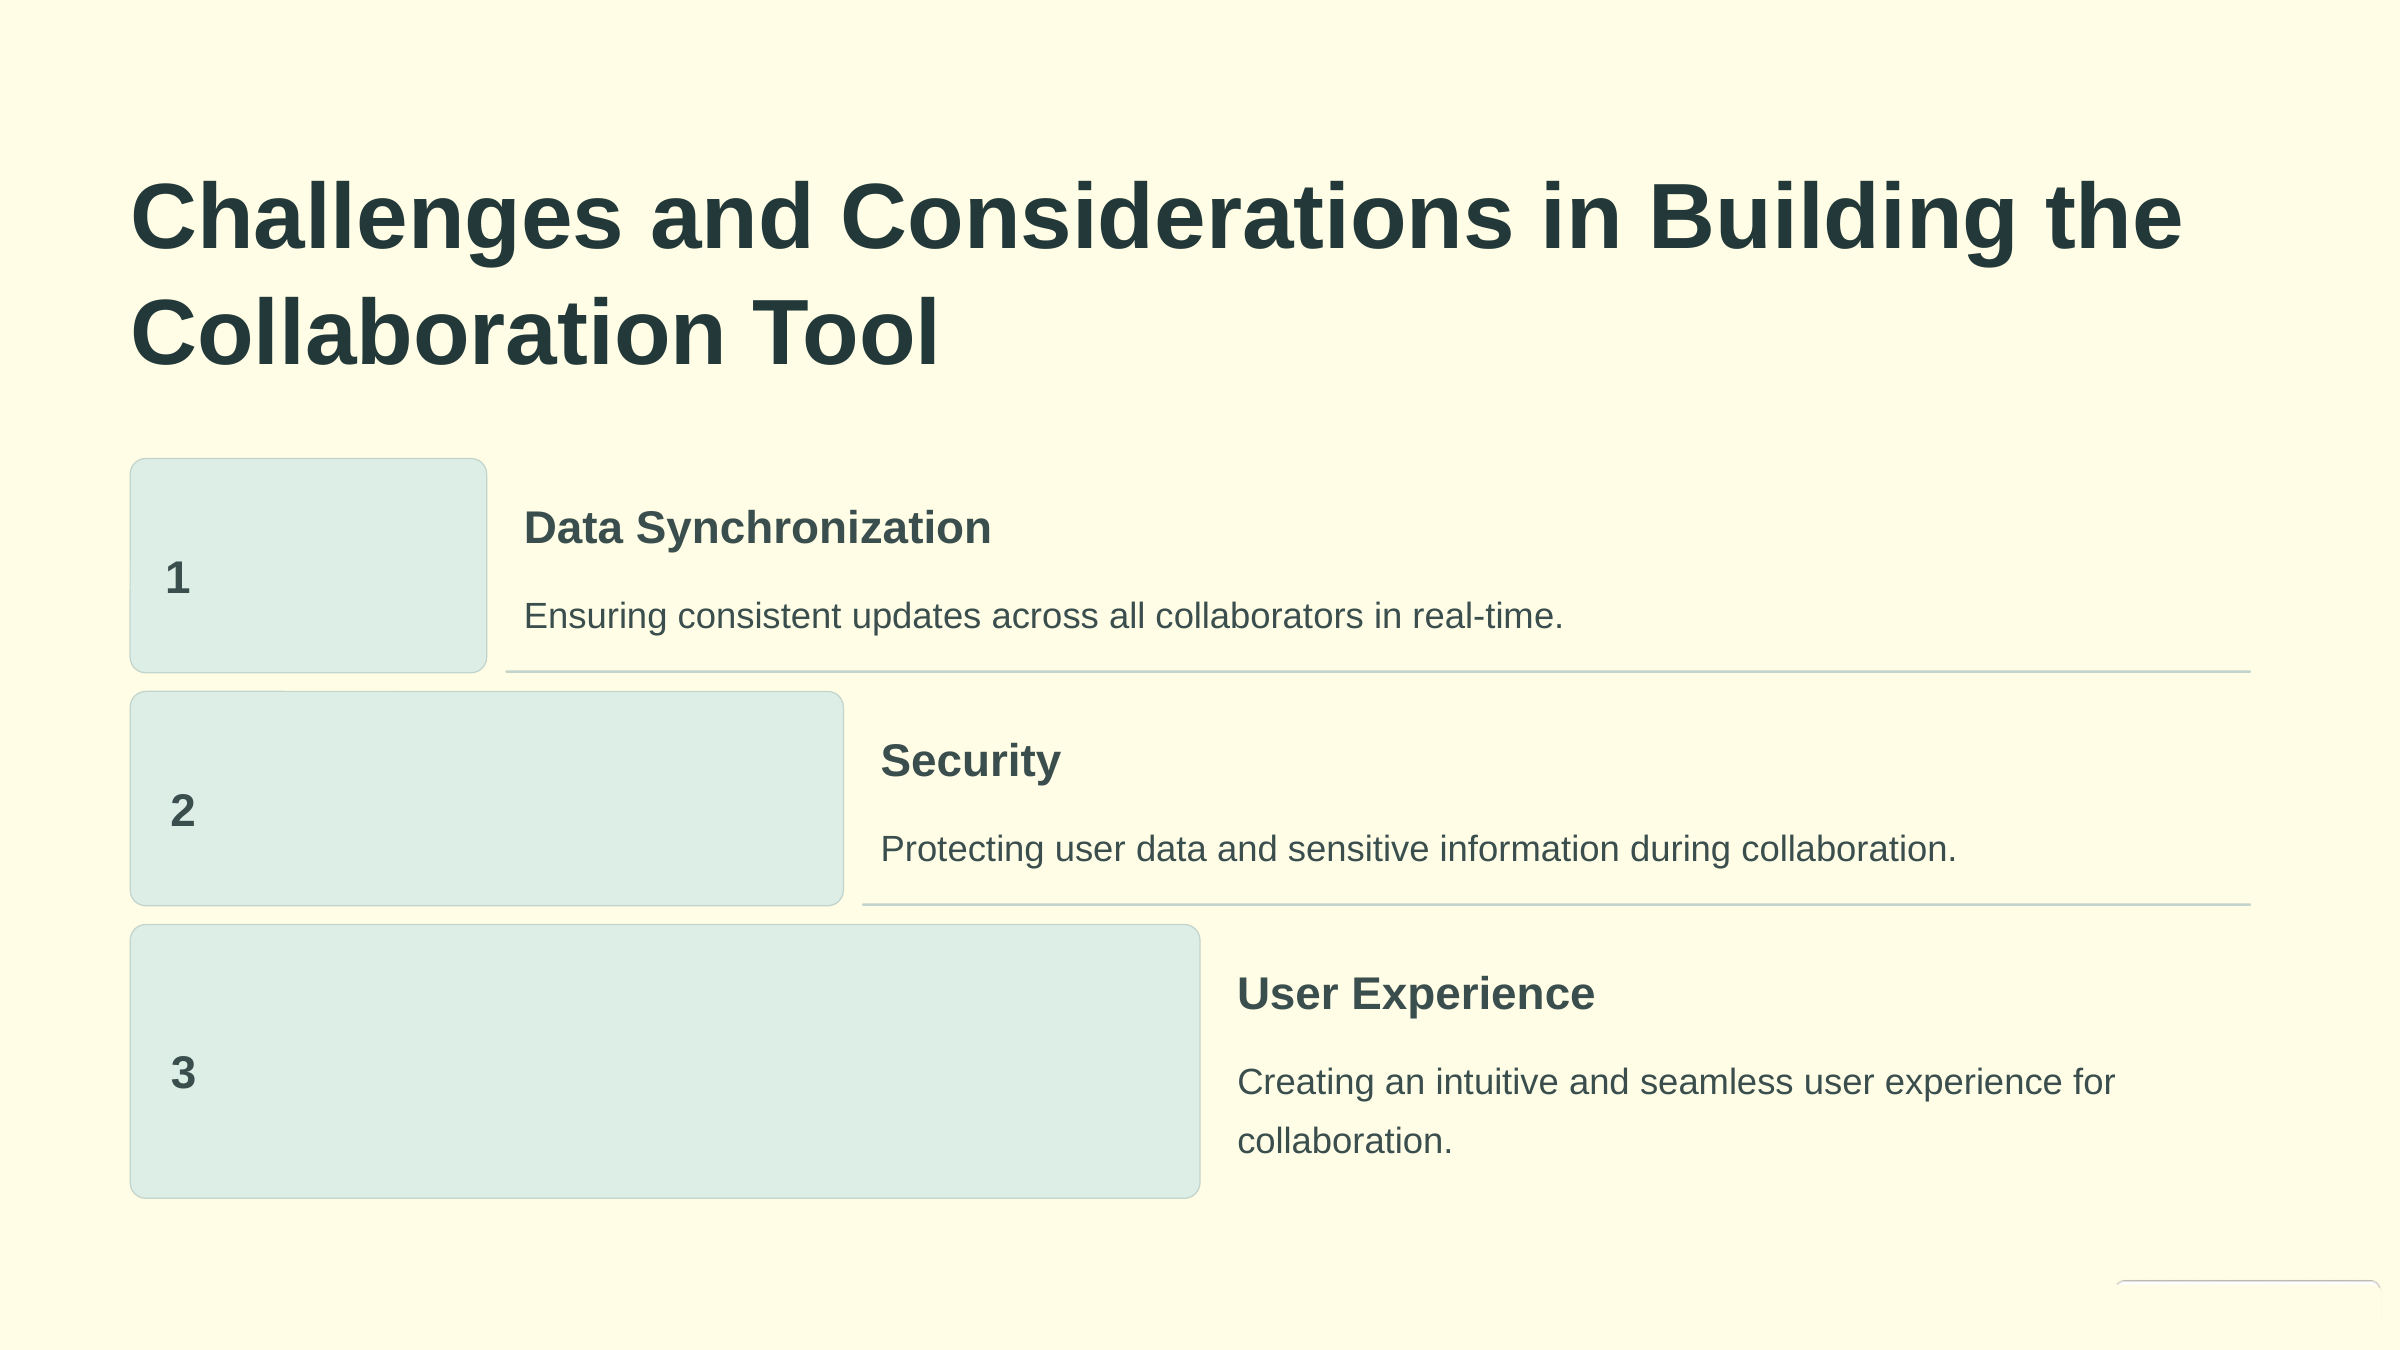

Challenges and Considerations in Building the Collaboration Tool

Data Synchronization
1
Ensuring consistent updates across all collaborators in real-time.

Security
2
Protecting user data and sensitive information during collaboration.

User Experience
3
Creating an intuitive and seamless user experience for collaboration.